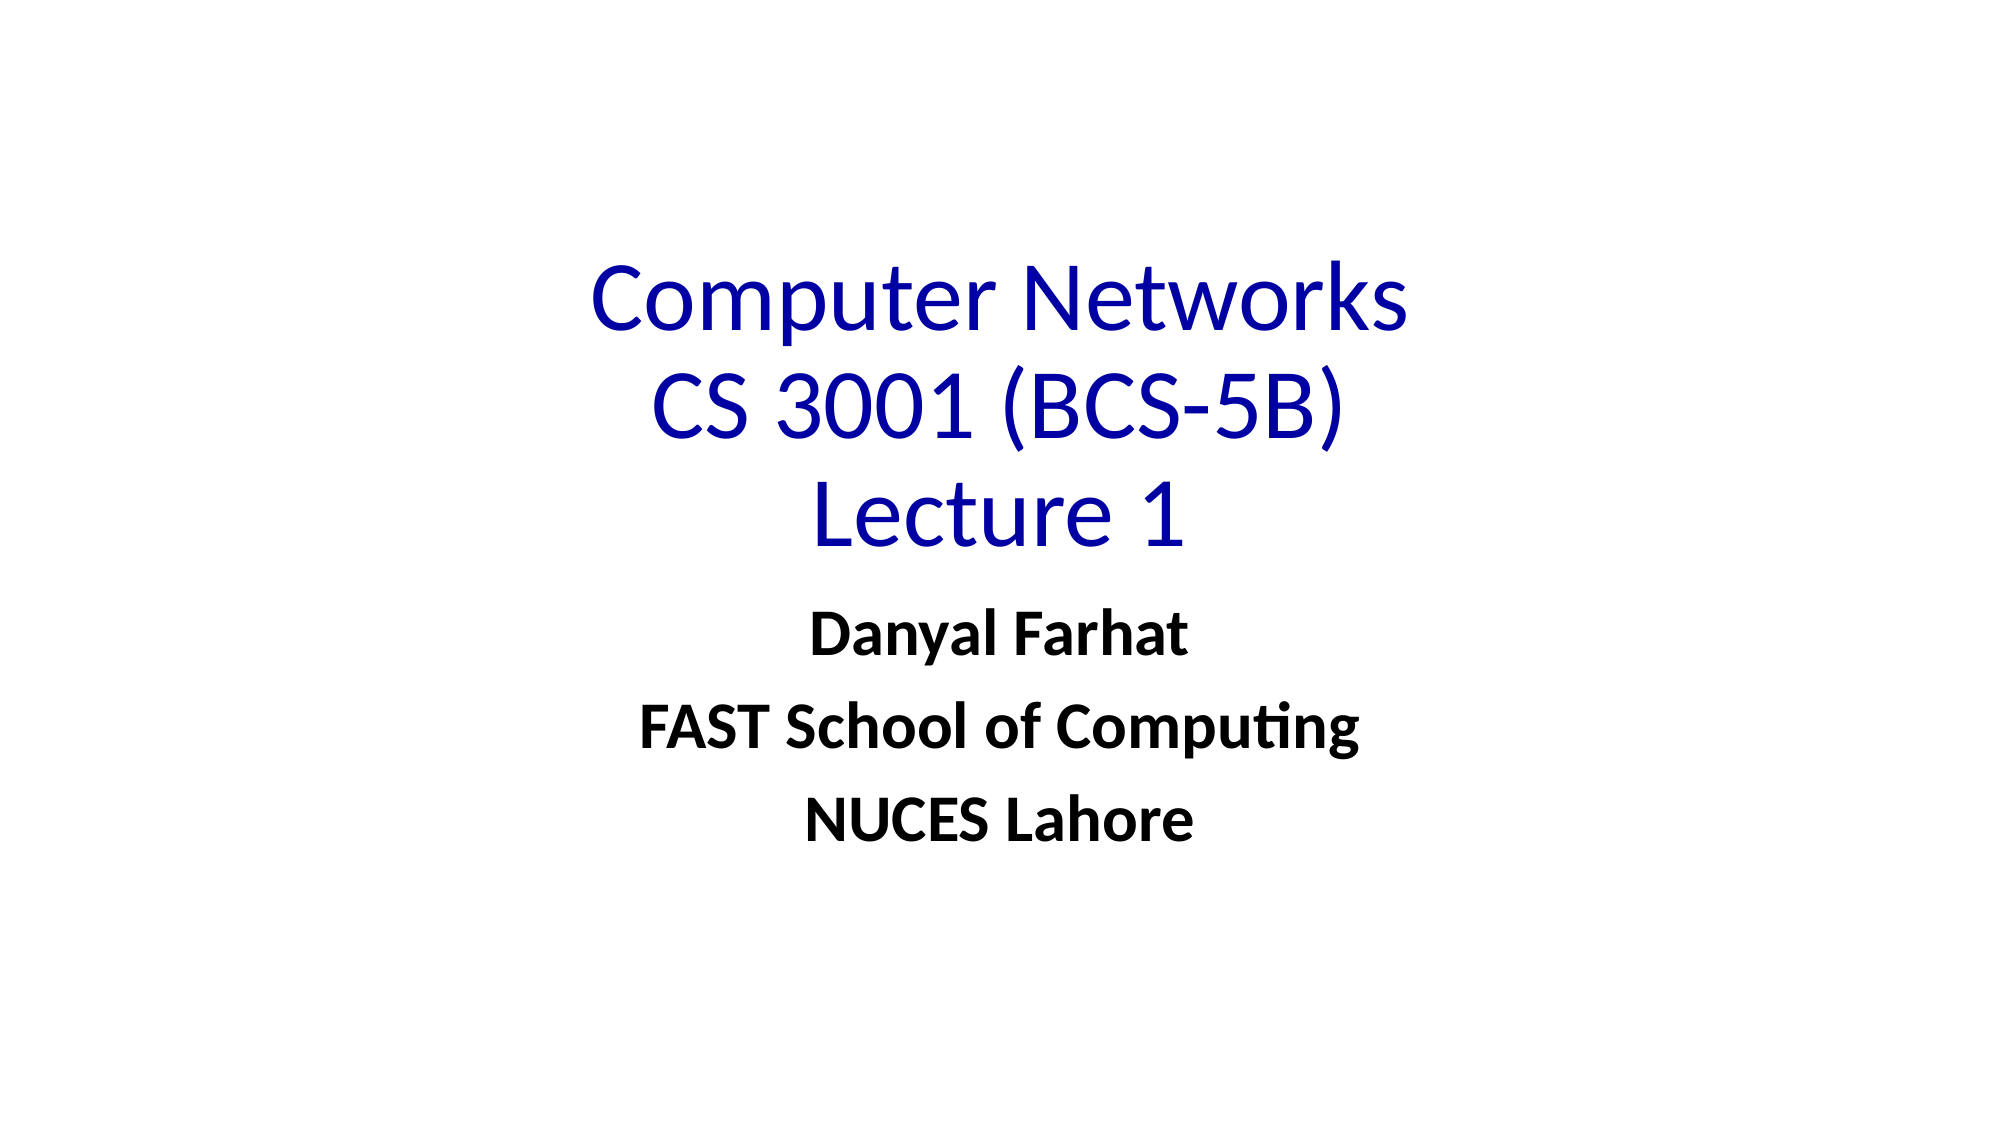

# Computer Networks CS 3001 (BCS-5B) Lecture 1
Danyal Farhat
FAST School of Computing
NUCES Lahore